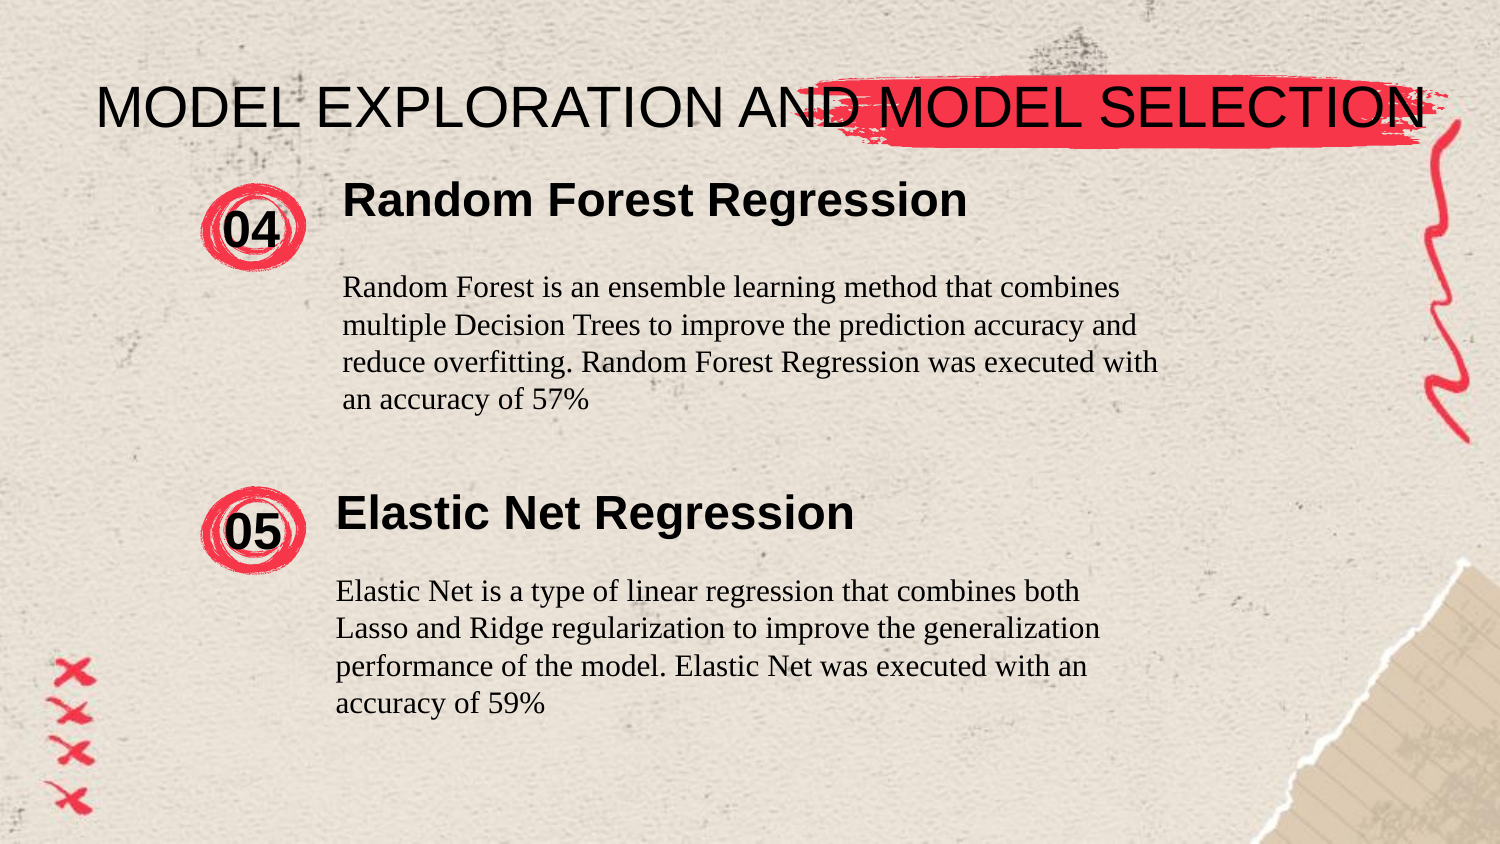

# MODEL EXPLORATION AND MODEL SELECTION

04
Random Forest Regression

Random Forest is an ensemble learning method that combines multiple Decision Trees to improve the prediction accuracy and reduce overfitting. Random Forest Regression was executed with an accuracy of 57%

05
Elastic Net Regression

Elastic Net is a type of linear regression that combines both Lasso and Ridge regularization to improve the generalization performance of the model. Elastic Net was executed with an accuracy of 59%